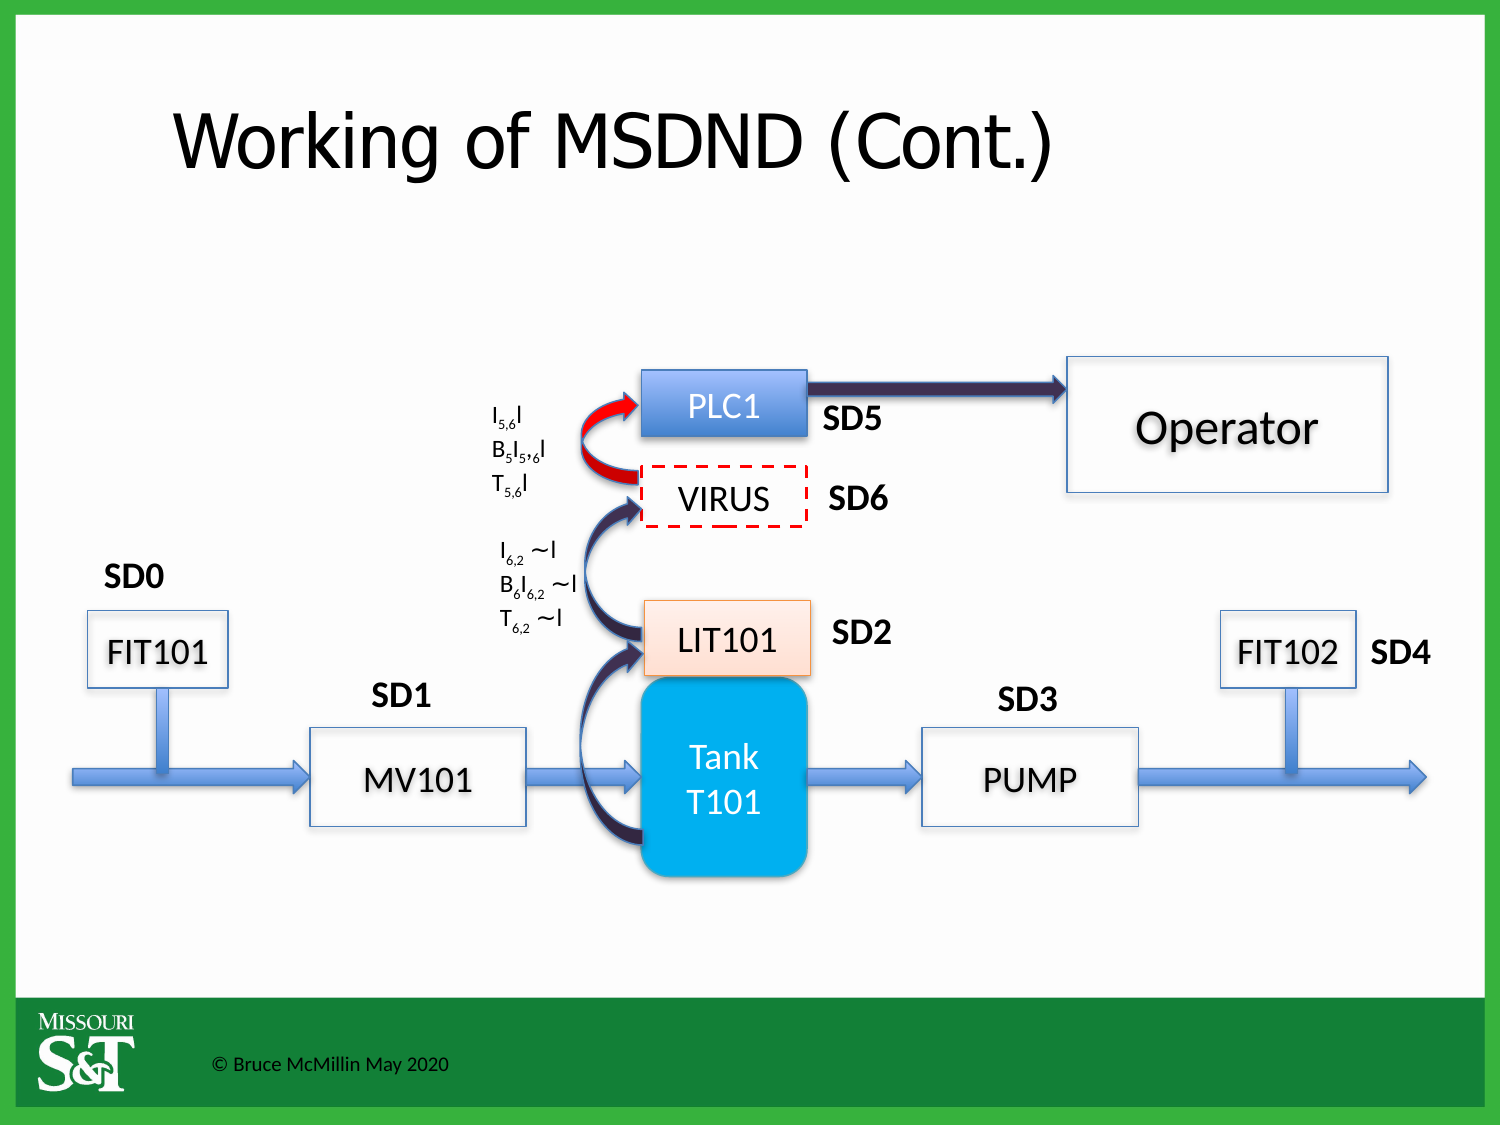

Working of MSDND (Cont.)
Operator
PLC1

SD5
I5,6l
B5I5,6l
T5,6l

SD6
VIRUS

 I6,2 ∼l
 B6I6,2 ∼l
 T6,2 ∼l
SD0
SD2
LIT101
FIT101
FIT102
SD4

SD1
SD3
Tank
T101

MV101
PUMP